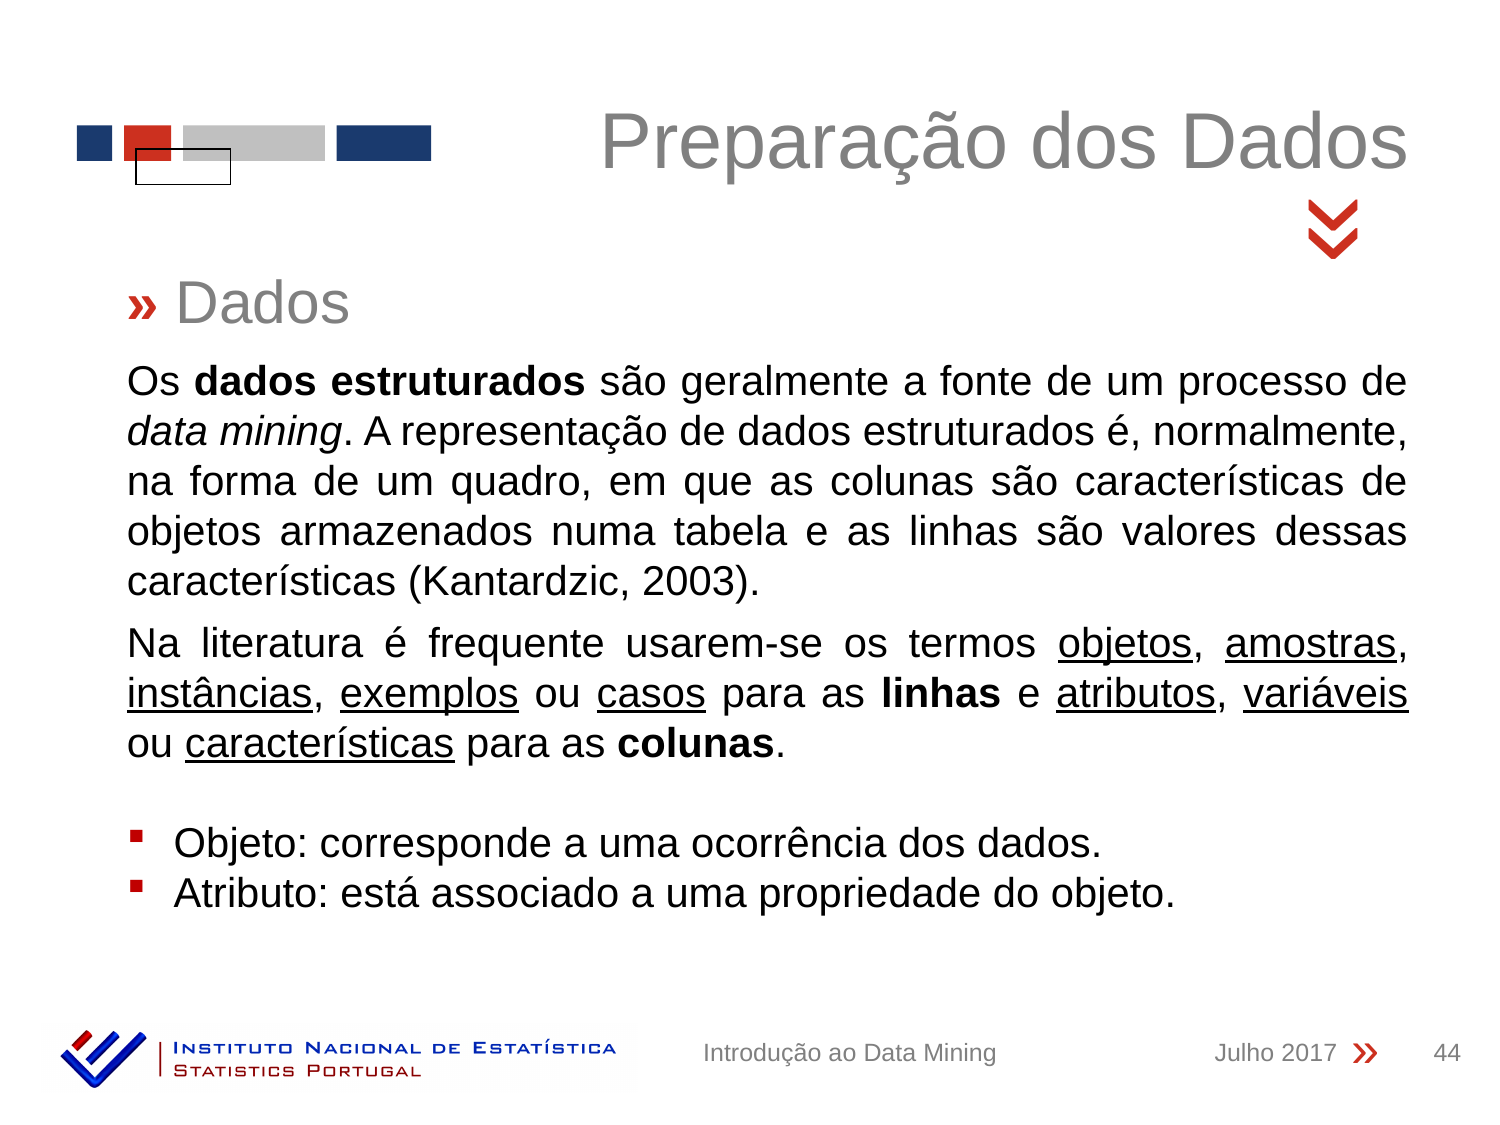

Preparação dos Dados
«
» Dados
Os dados estruturados são geralmente a fonte de um processo de data mining. A representação de dados estruturados é, normalmente, na forma de um quadro, em que as colunas são características de objetos armazenados numa tabela e as linhas são valores dessas características (Kantardzic, 2003).
Na literatura é frequente usarem-se os termos objetos, amostras, instâncias, exemplos ou casos para as linhas e atributos, variáveis ou características para as colunas.

 Objeto: corresponde a uma ocorrência dos dados.
 Atributo: está associado a uma propriedade do objeto.
Introdução ao Data Mining
Julho 2017
44
«